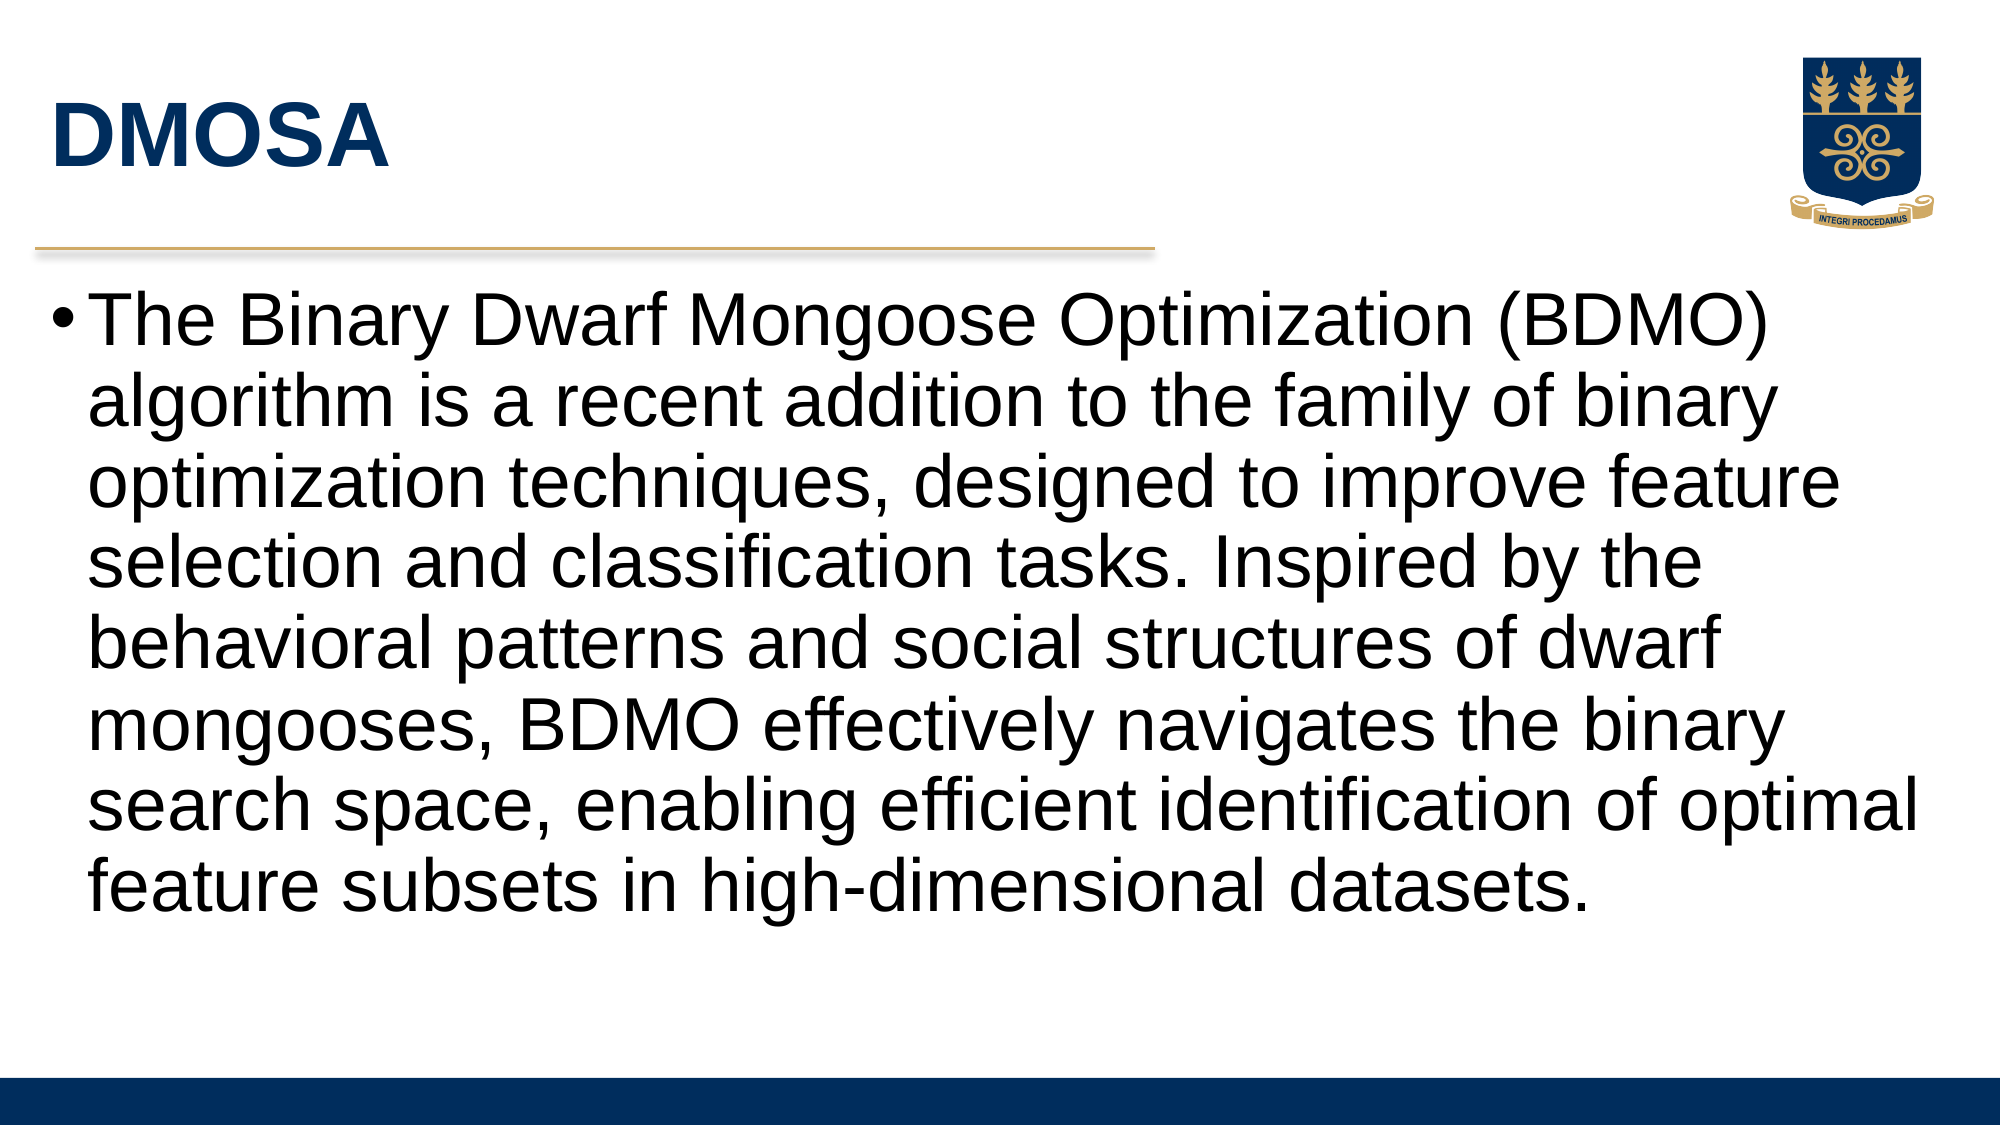

# DMOSA
The Binary Dwarf Mongoose Optimization (BDMO) algorithm is a recent addition to the family of binary optimization techniques, designed to improve feature selection and classification tasks. Inspired by the behavioral patterns and social structures of dwarf mongooses, BDMO effectively navigates the binary search space, enabling efficient identification of optimal feature subsets in high-dimensional datasets.